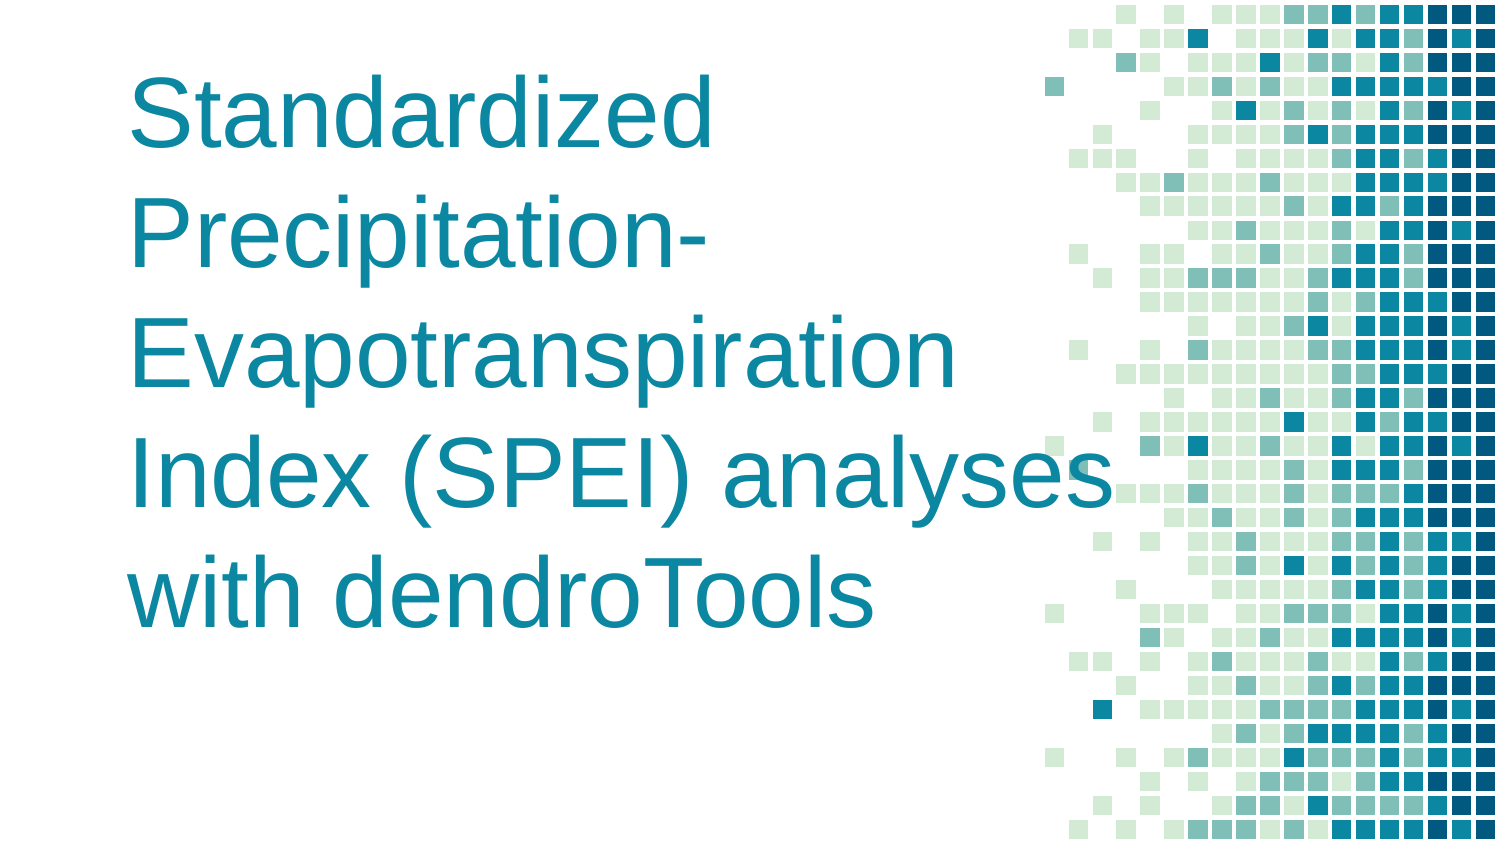

# Standardized Precipitation-Evapotranspiration Index (SPEI) analyses with dendroTools